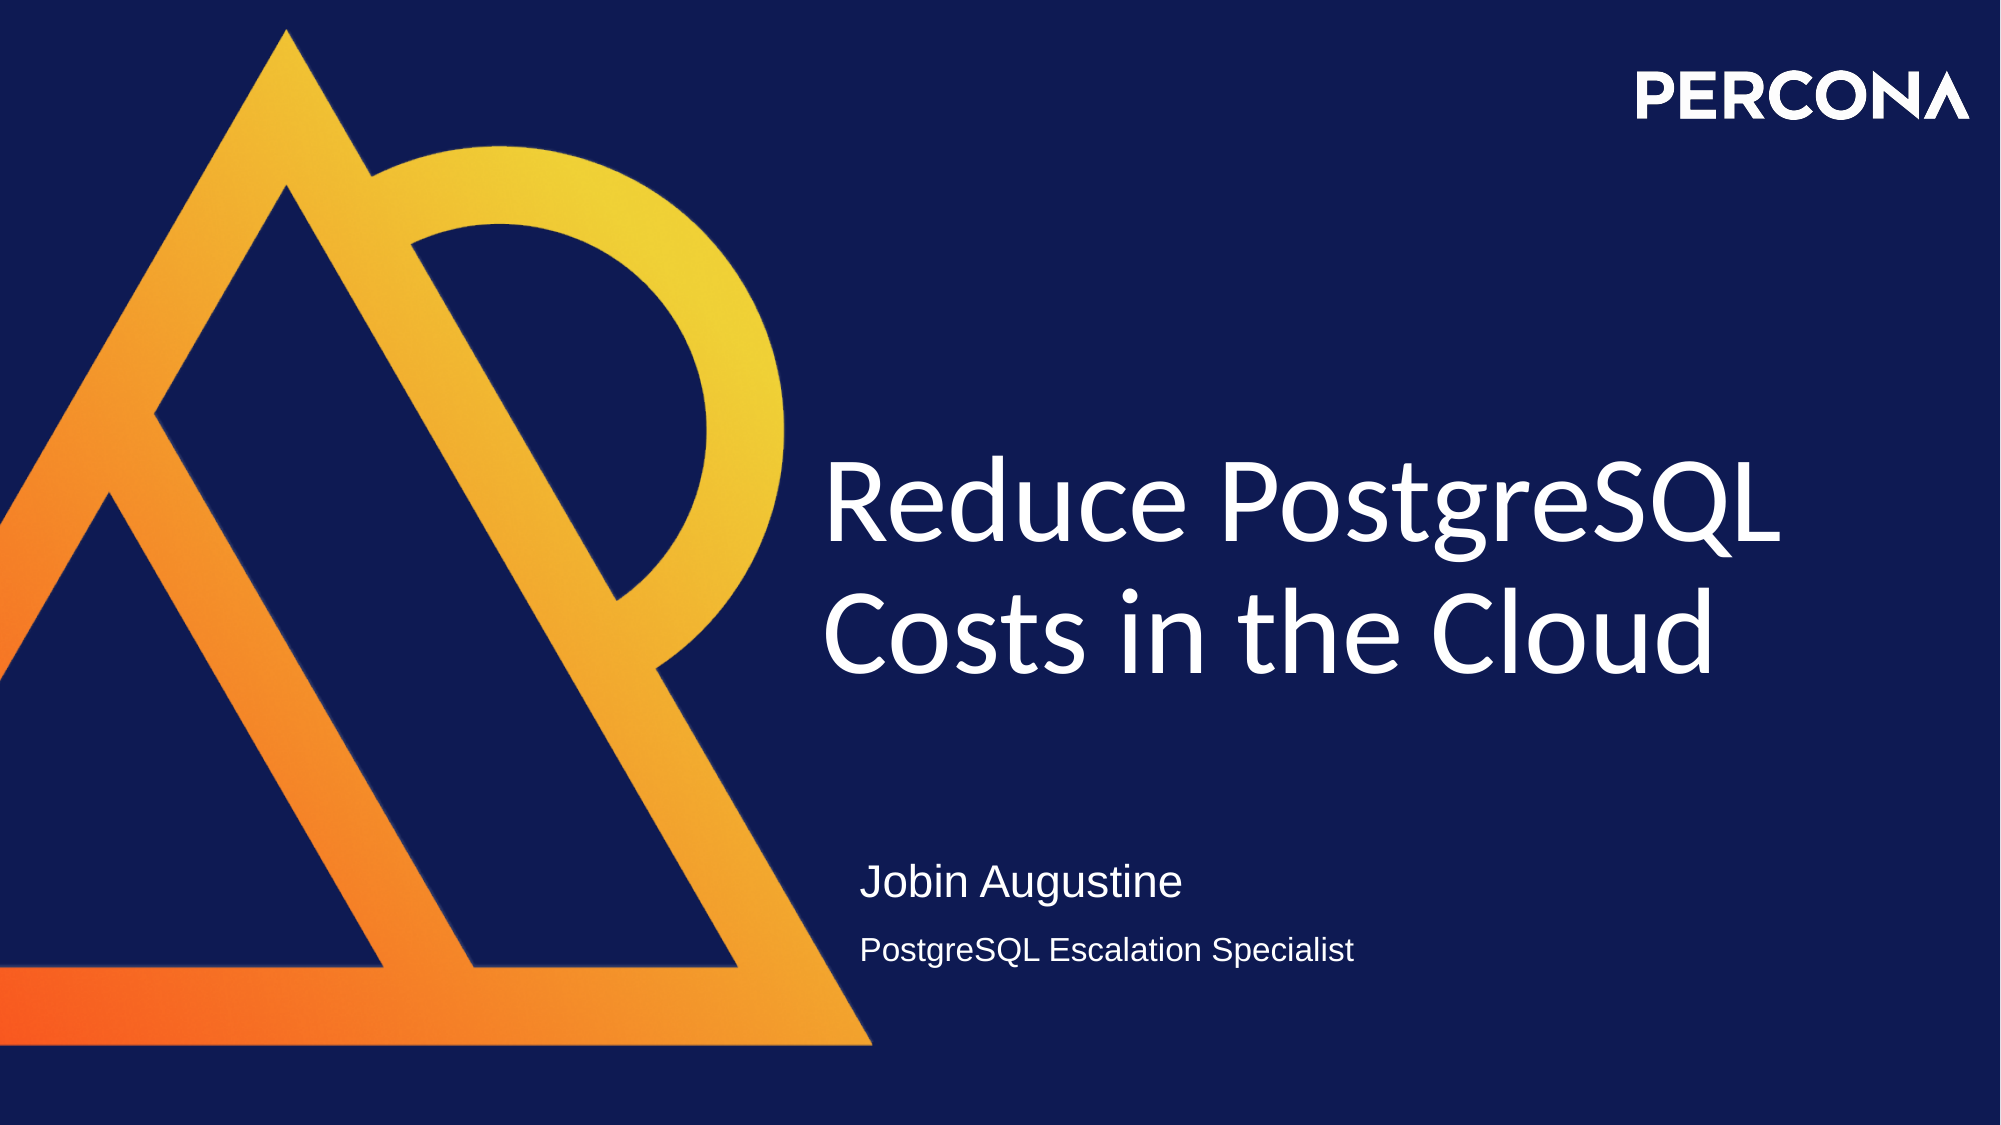

Reduce PostgreSQL Costs in the Cloud
Jobin Augustine
PostgreSQL Escalation Specialist